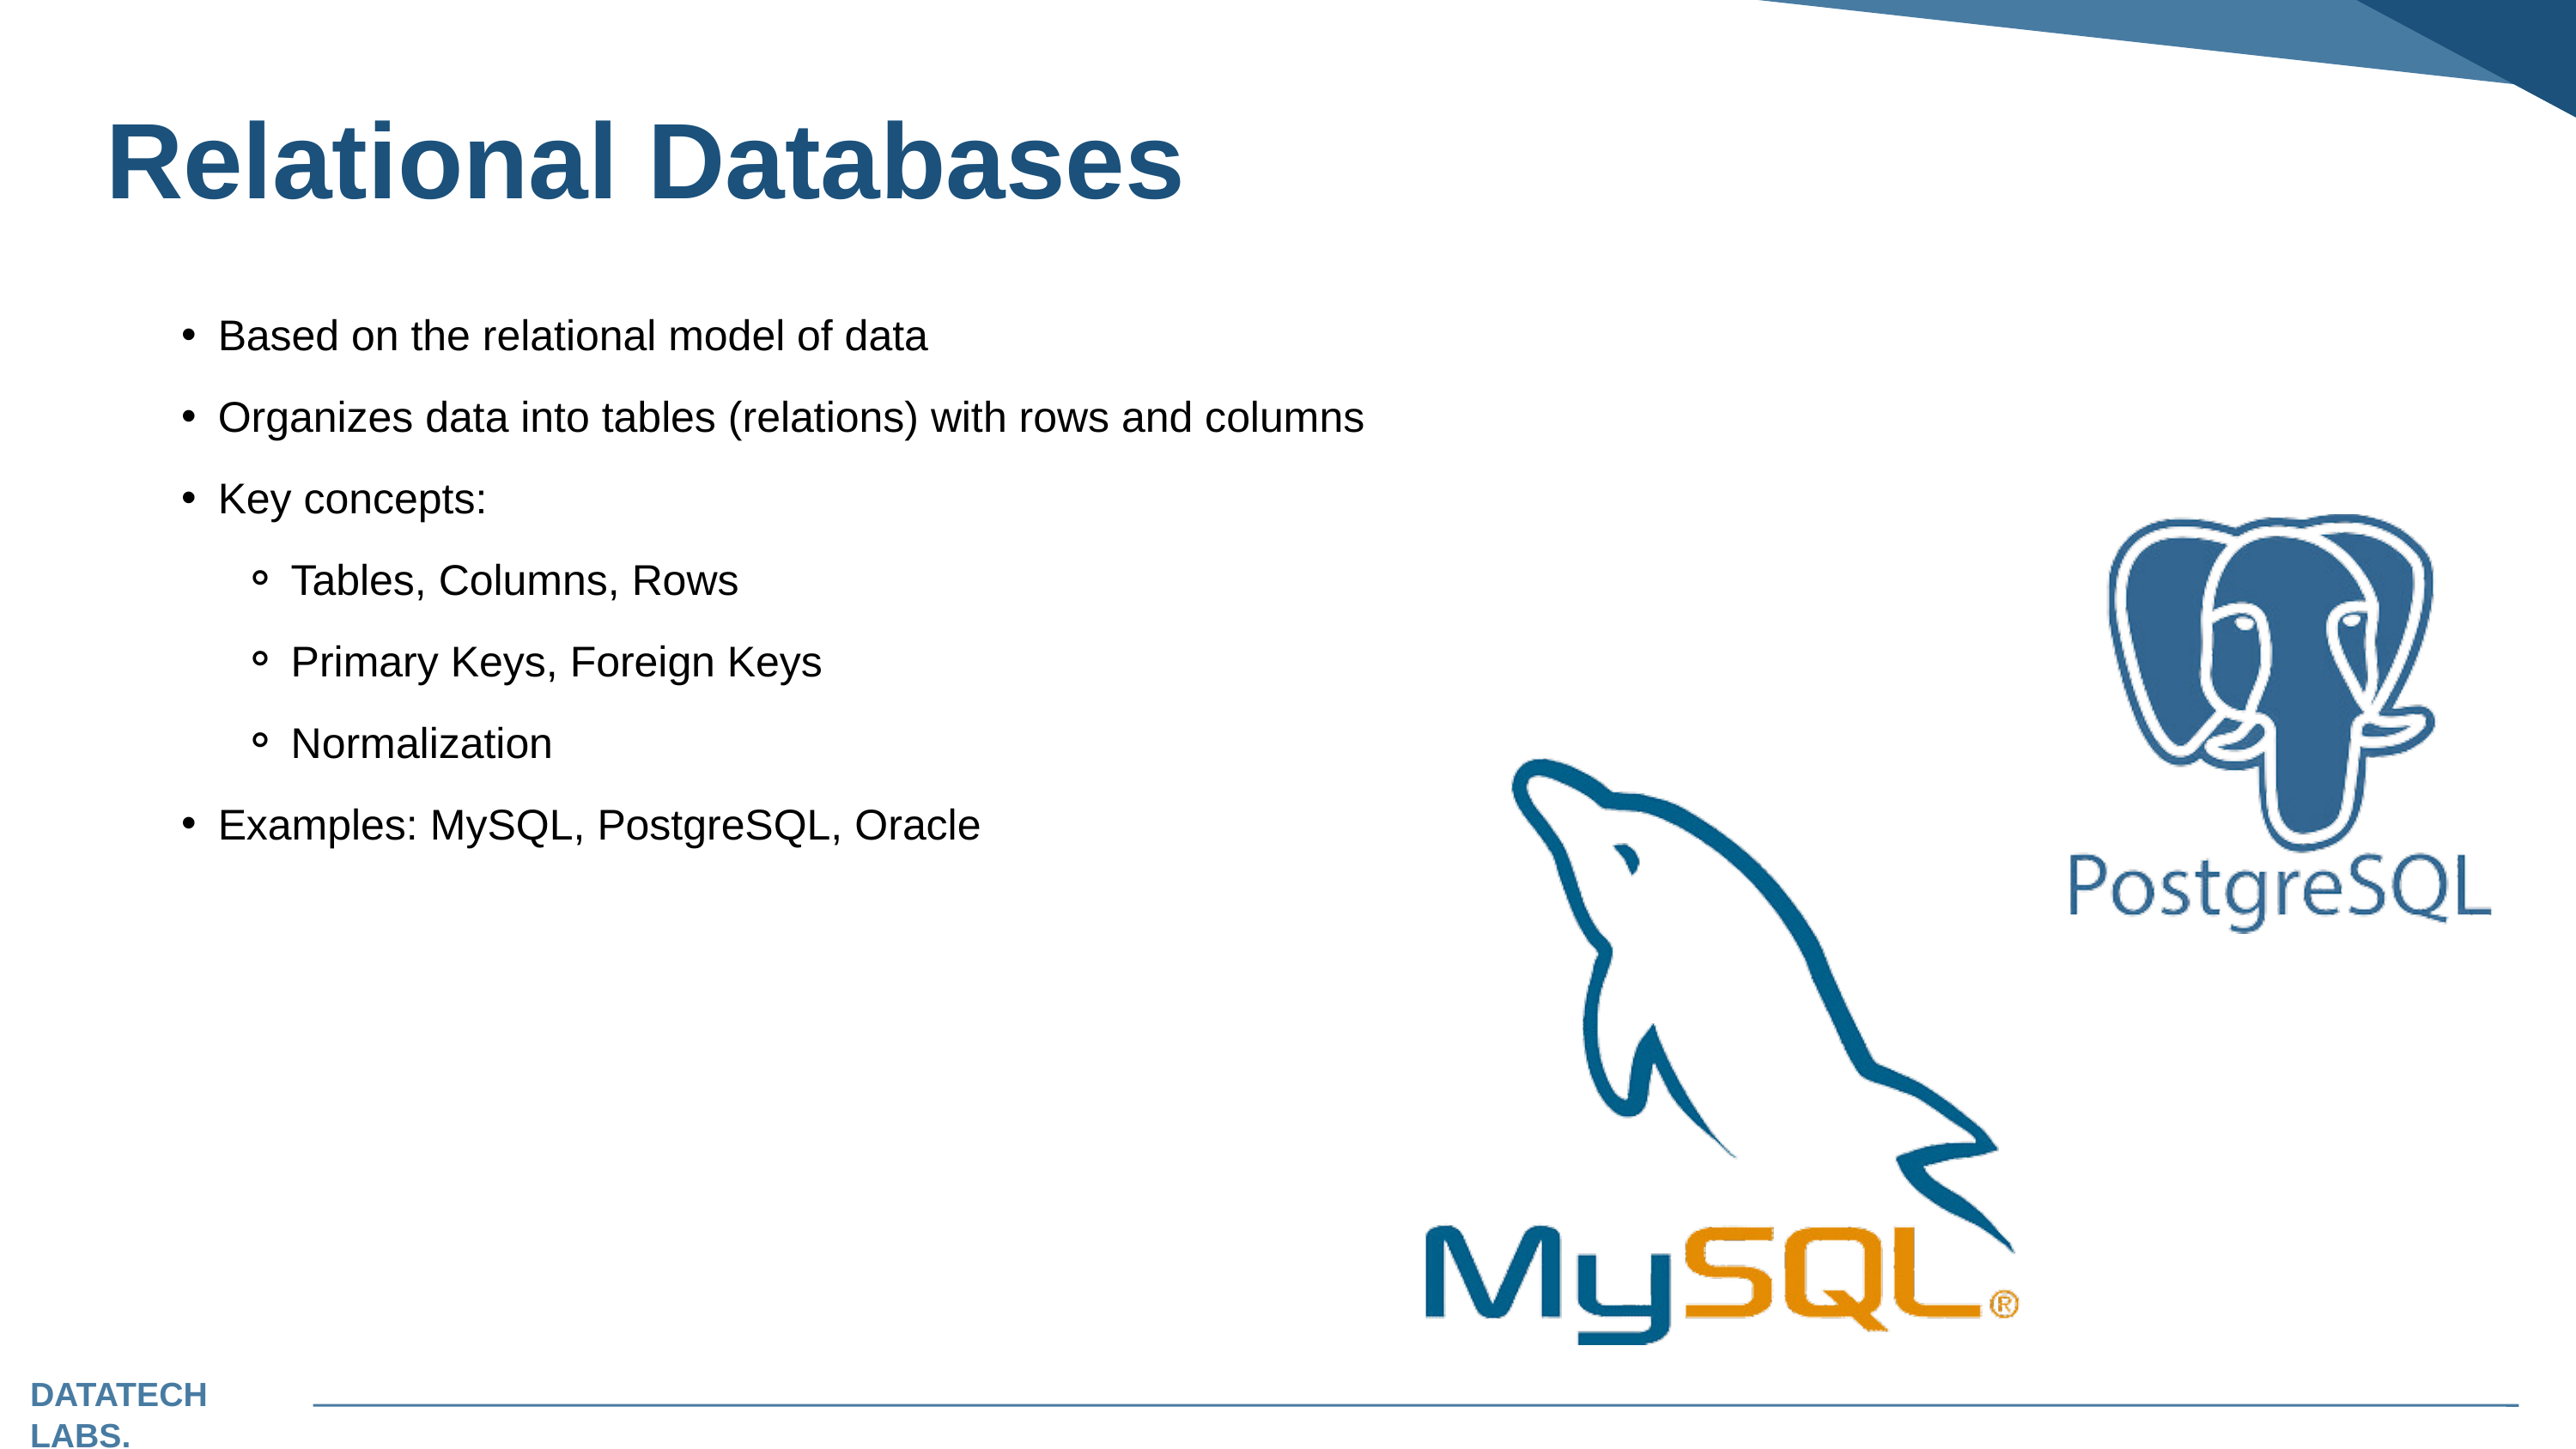

Relational Databases
Based on the relational model of data
Organizes data into tables (relations) with rows and columns
Key concepts:
Tables, Columns, Rows
Primary Keys, Foreign Keys
Normalization
Examples: MySQL, PostgreSQL, Oracle

DATATECH LABS.